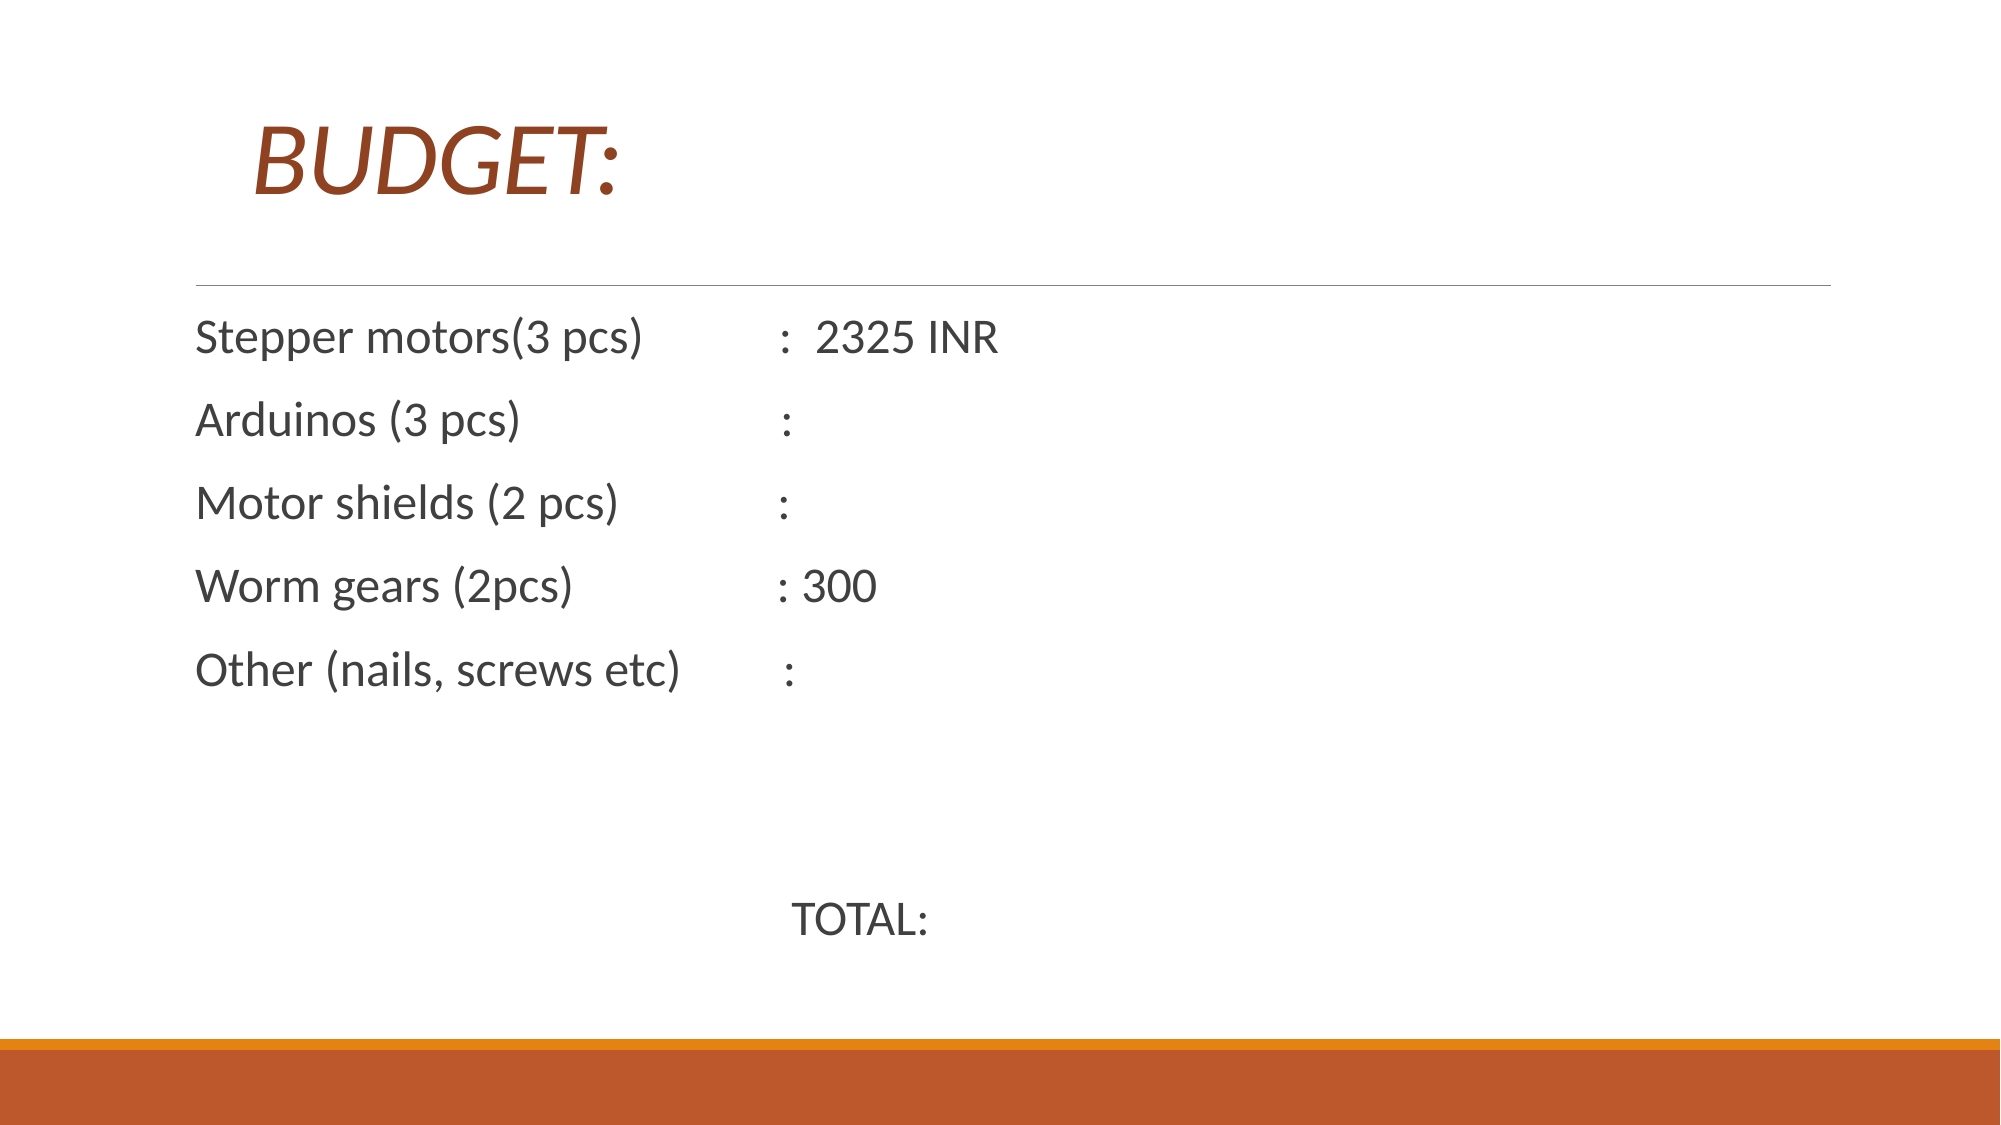

# BUDGET:
Stepper motors(3 pcs)            :  2325 INR
Arduinos (3 pcs)                       :
Motor shields (2 pcs)              :
Worm gears (2pcs)                  : 300
Other (nails, screws etc)         :

                                                     TOTAL: